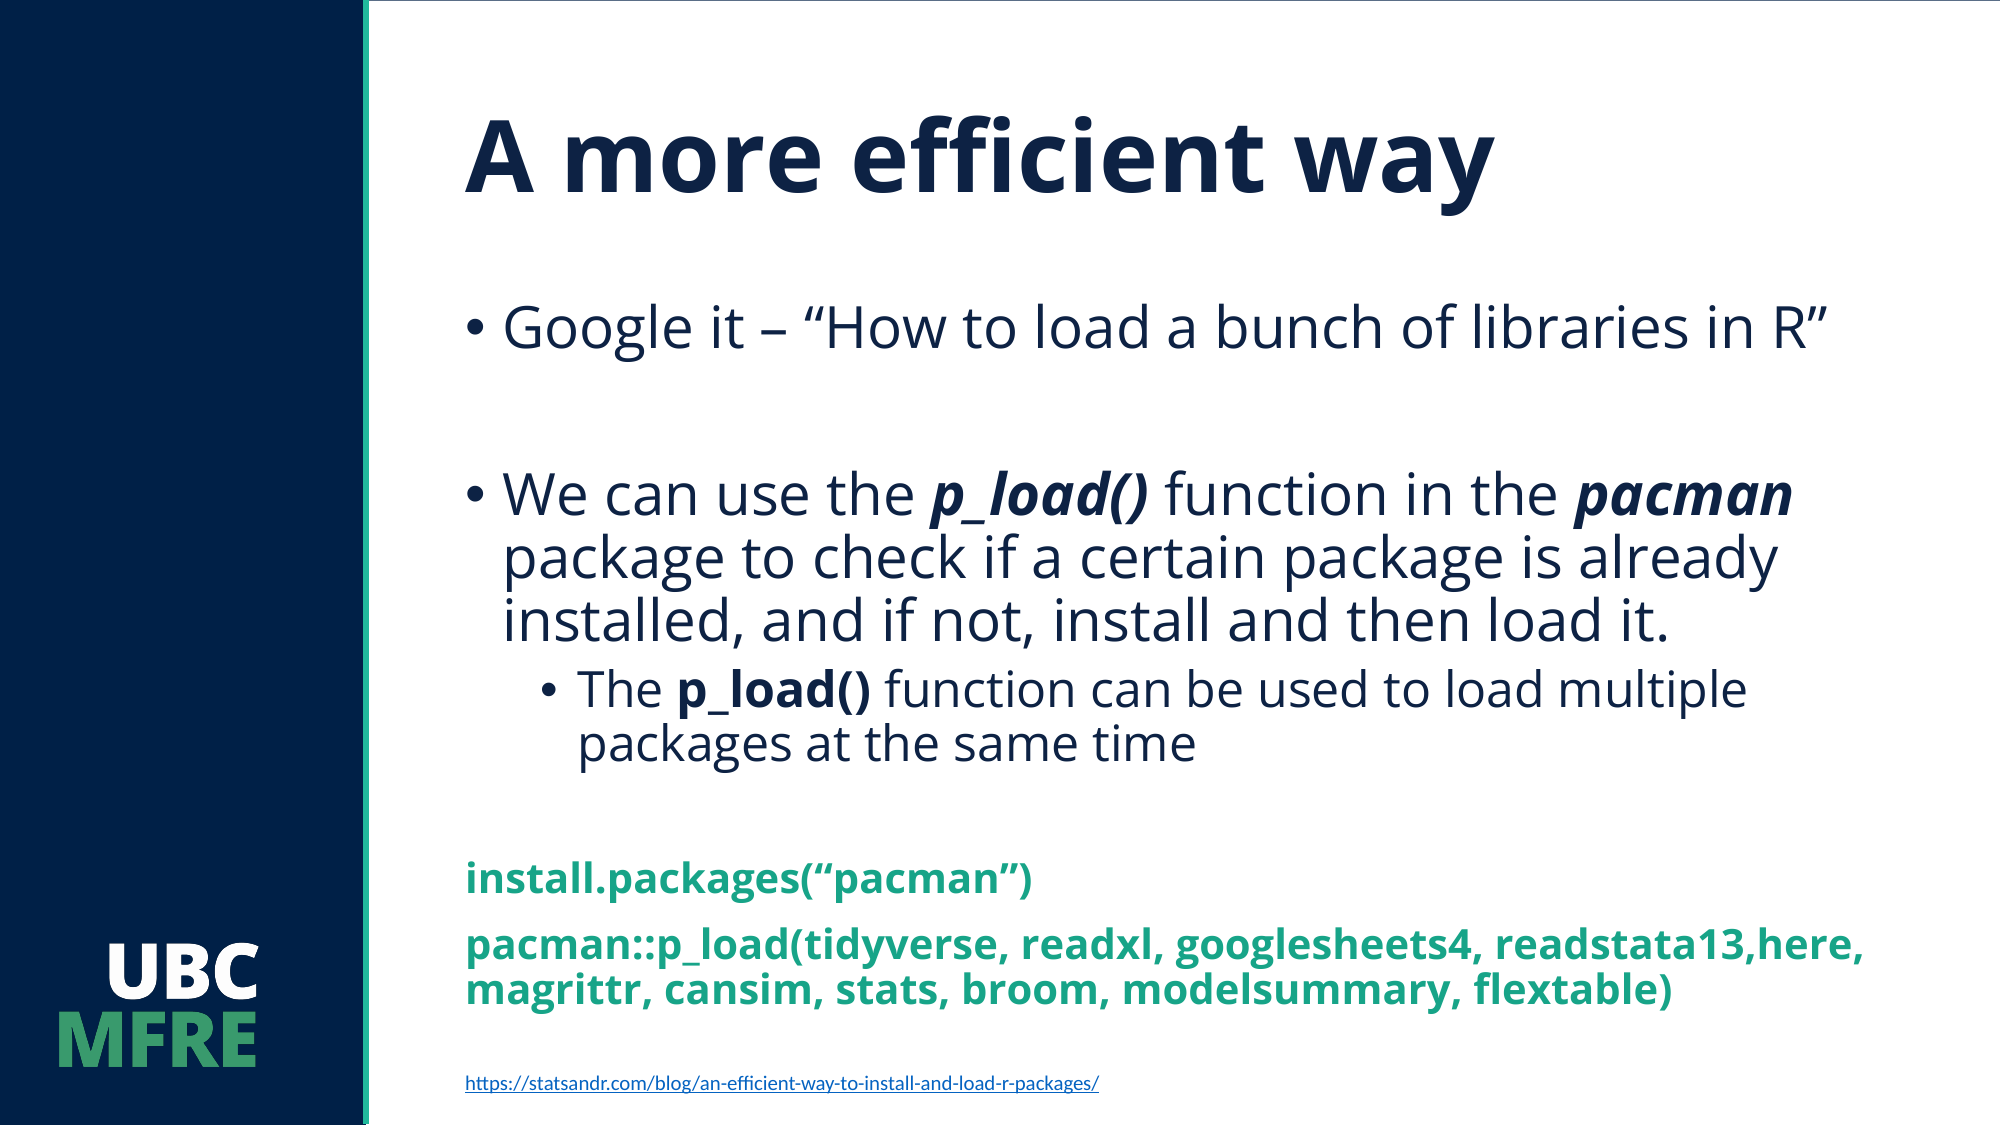

# A more efficient way
Google it – “How to load a bunch of libraries in R”

We can use the p_load() function in the pacman package to check if a certain package is already installed, and if not, install and then load it.
The p_load() function can be used to load multiple packages at the same time

install.packages(“pacman”)
pacman::p_load(tidyverse, readxl, googlesheets4, readstata13,here, magrittr, cansim, stats, broom, modelsummary, flextable)
https://statsandr.com/blog/an-efficient-way-to-install-and-load-r-packages/